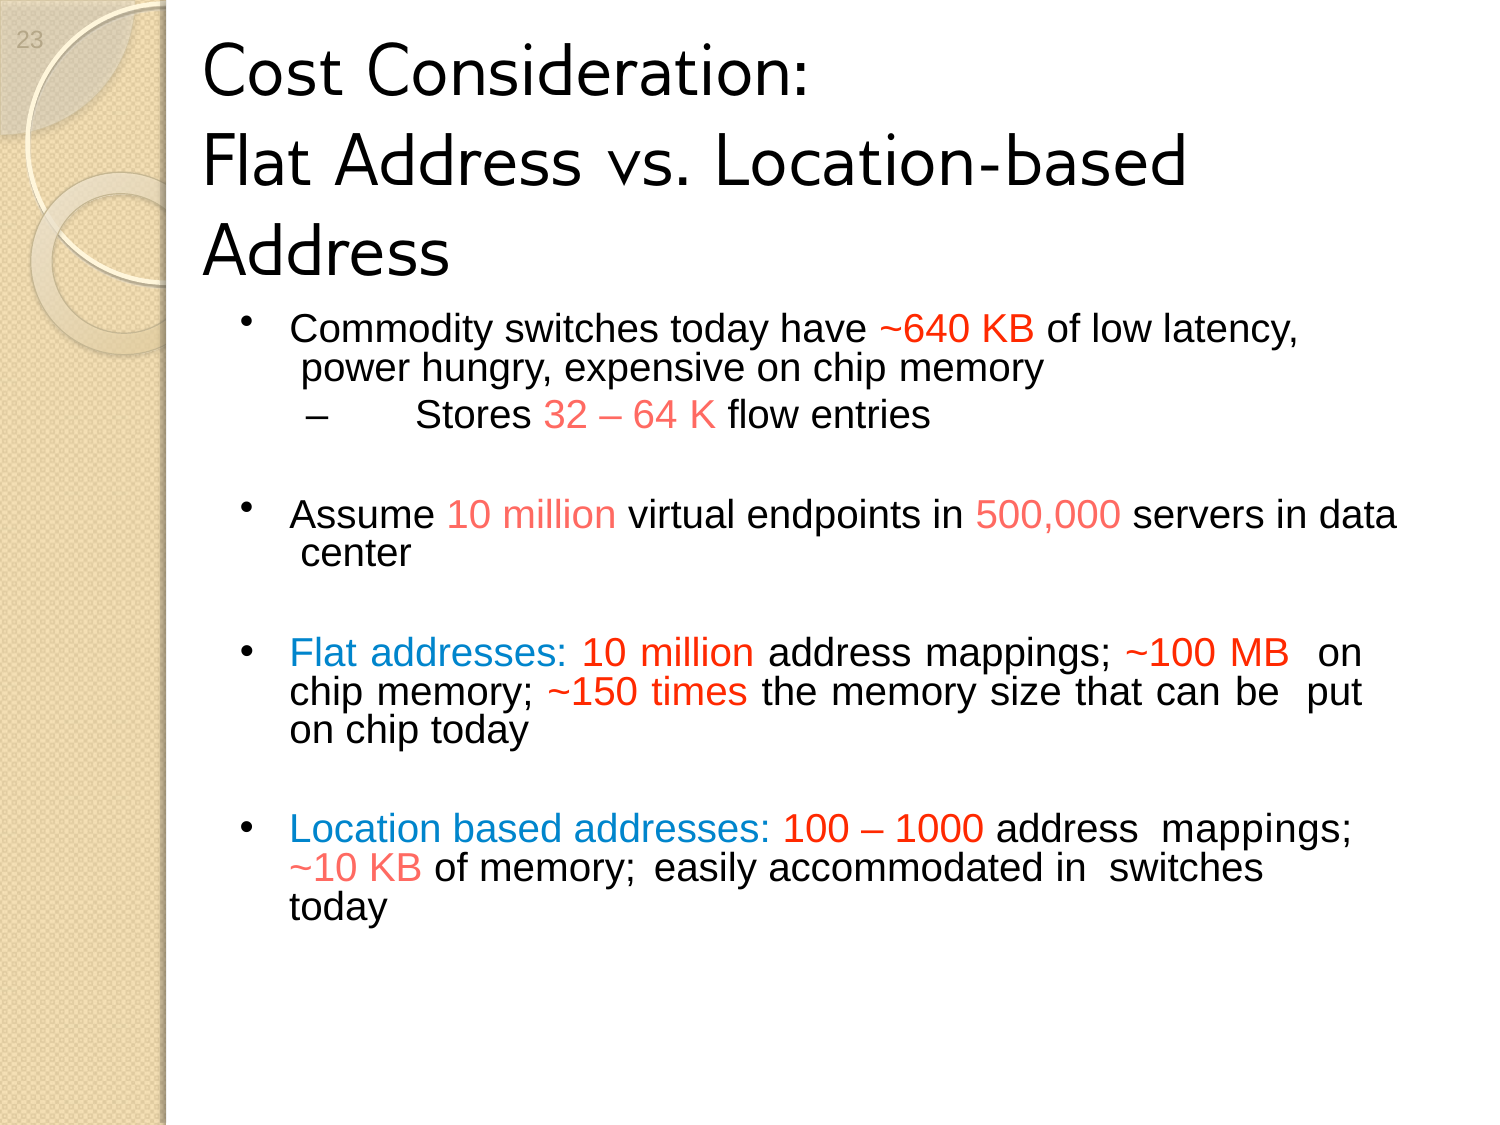

23
# Cost Consideration: Flat Address vs. Location-based Address
Commodity switches today have ~640 KB of low latency,  power hungry, expensive on chip memory
–	Stores 32 – 64 K flow entries

Assume 10 million virtual endpoints in 500,000 servers in data  center

Flat addresses: 10 million address mappings; ~100 MB  on chip memory; ~150 times the memory size that can be  put on chip today

Location based addresses: 100 – 1000 address  mappings; ~10 KB of memory; easily accommodated in  switches today